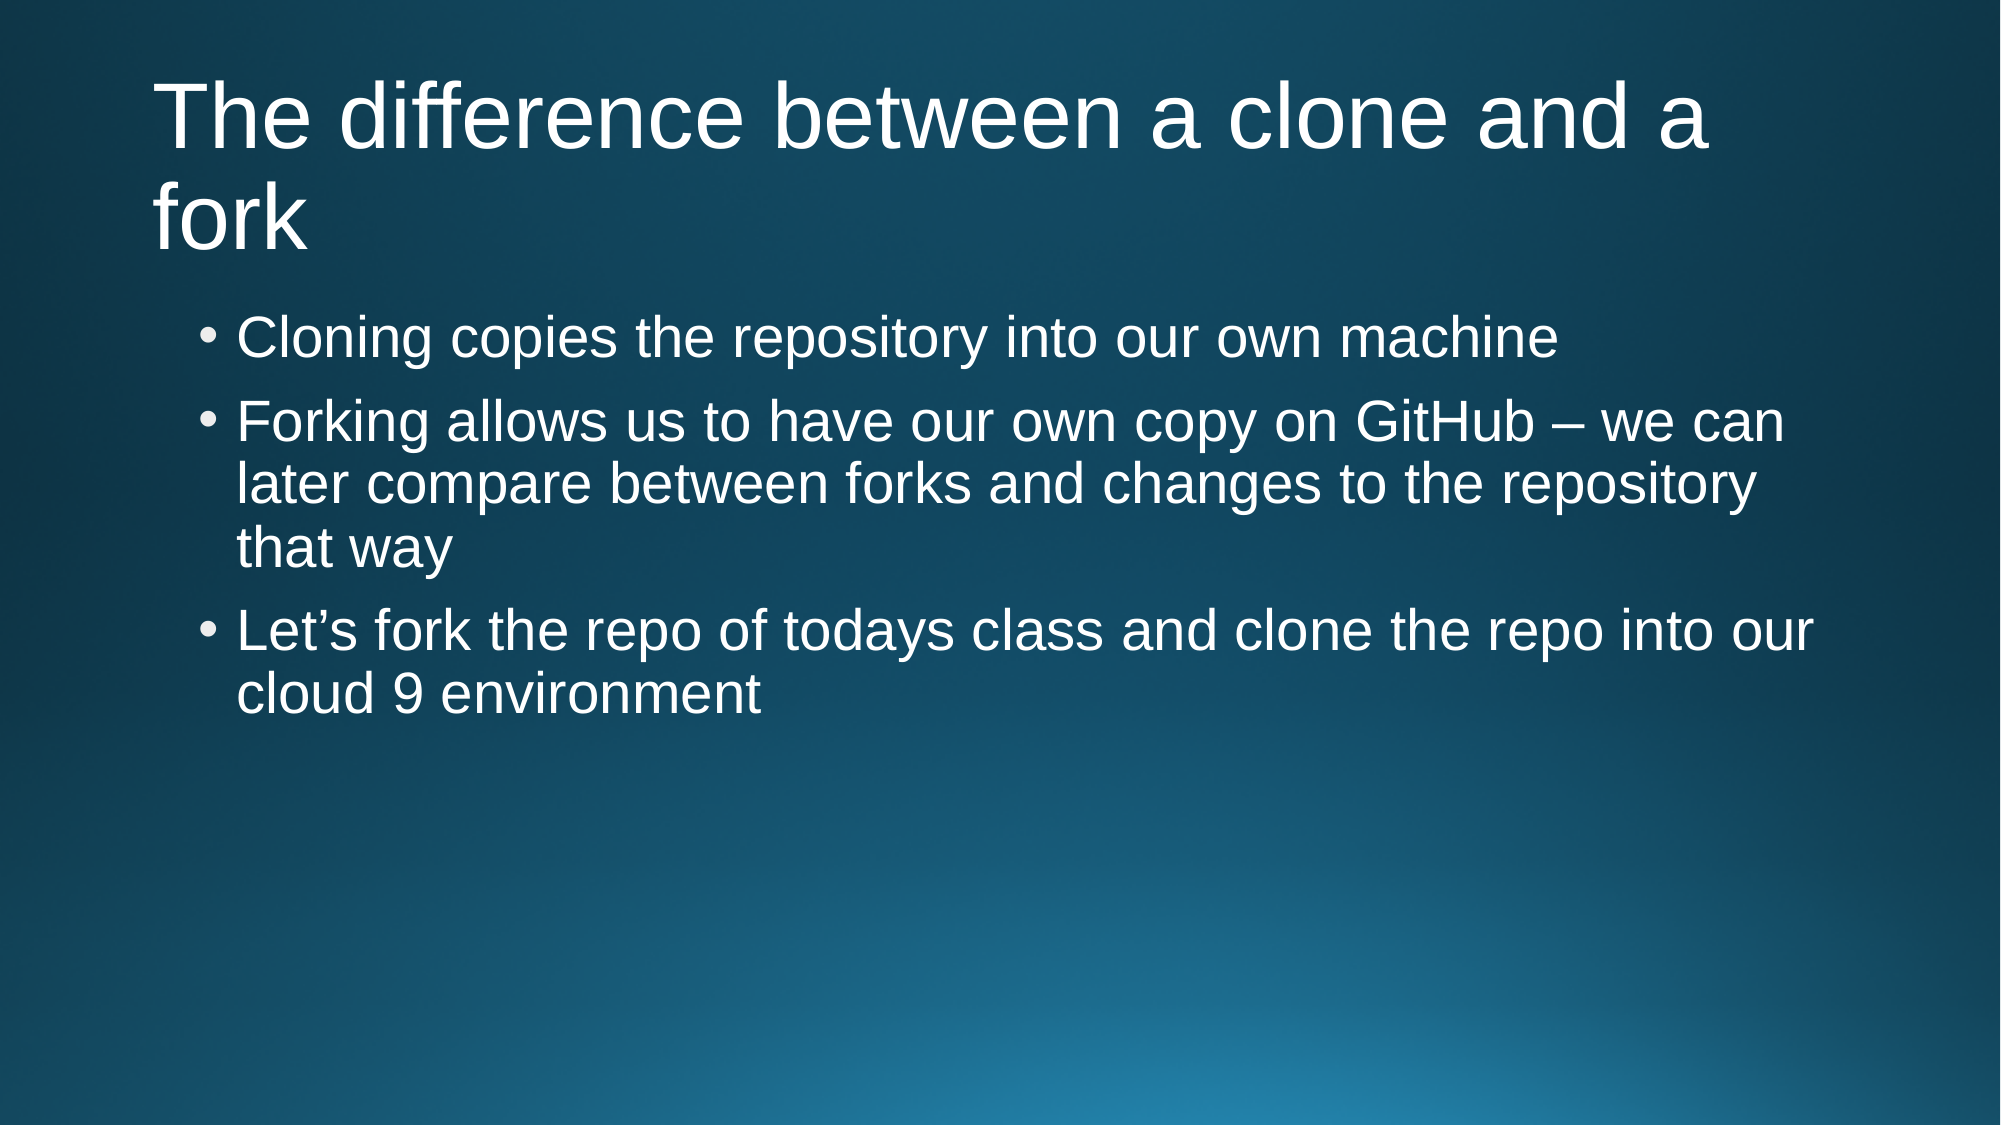

# The difference between a clone and a fork
Cloning copies the repository into our own machine
Forking allows us to have our own copy on GitHub – we can later compare between forks and changes to the repository that way
Let’s fork the repo of todays class and clone the repo into our cloud 9 environment